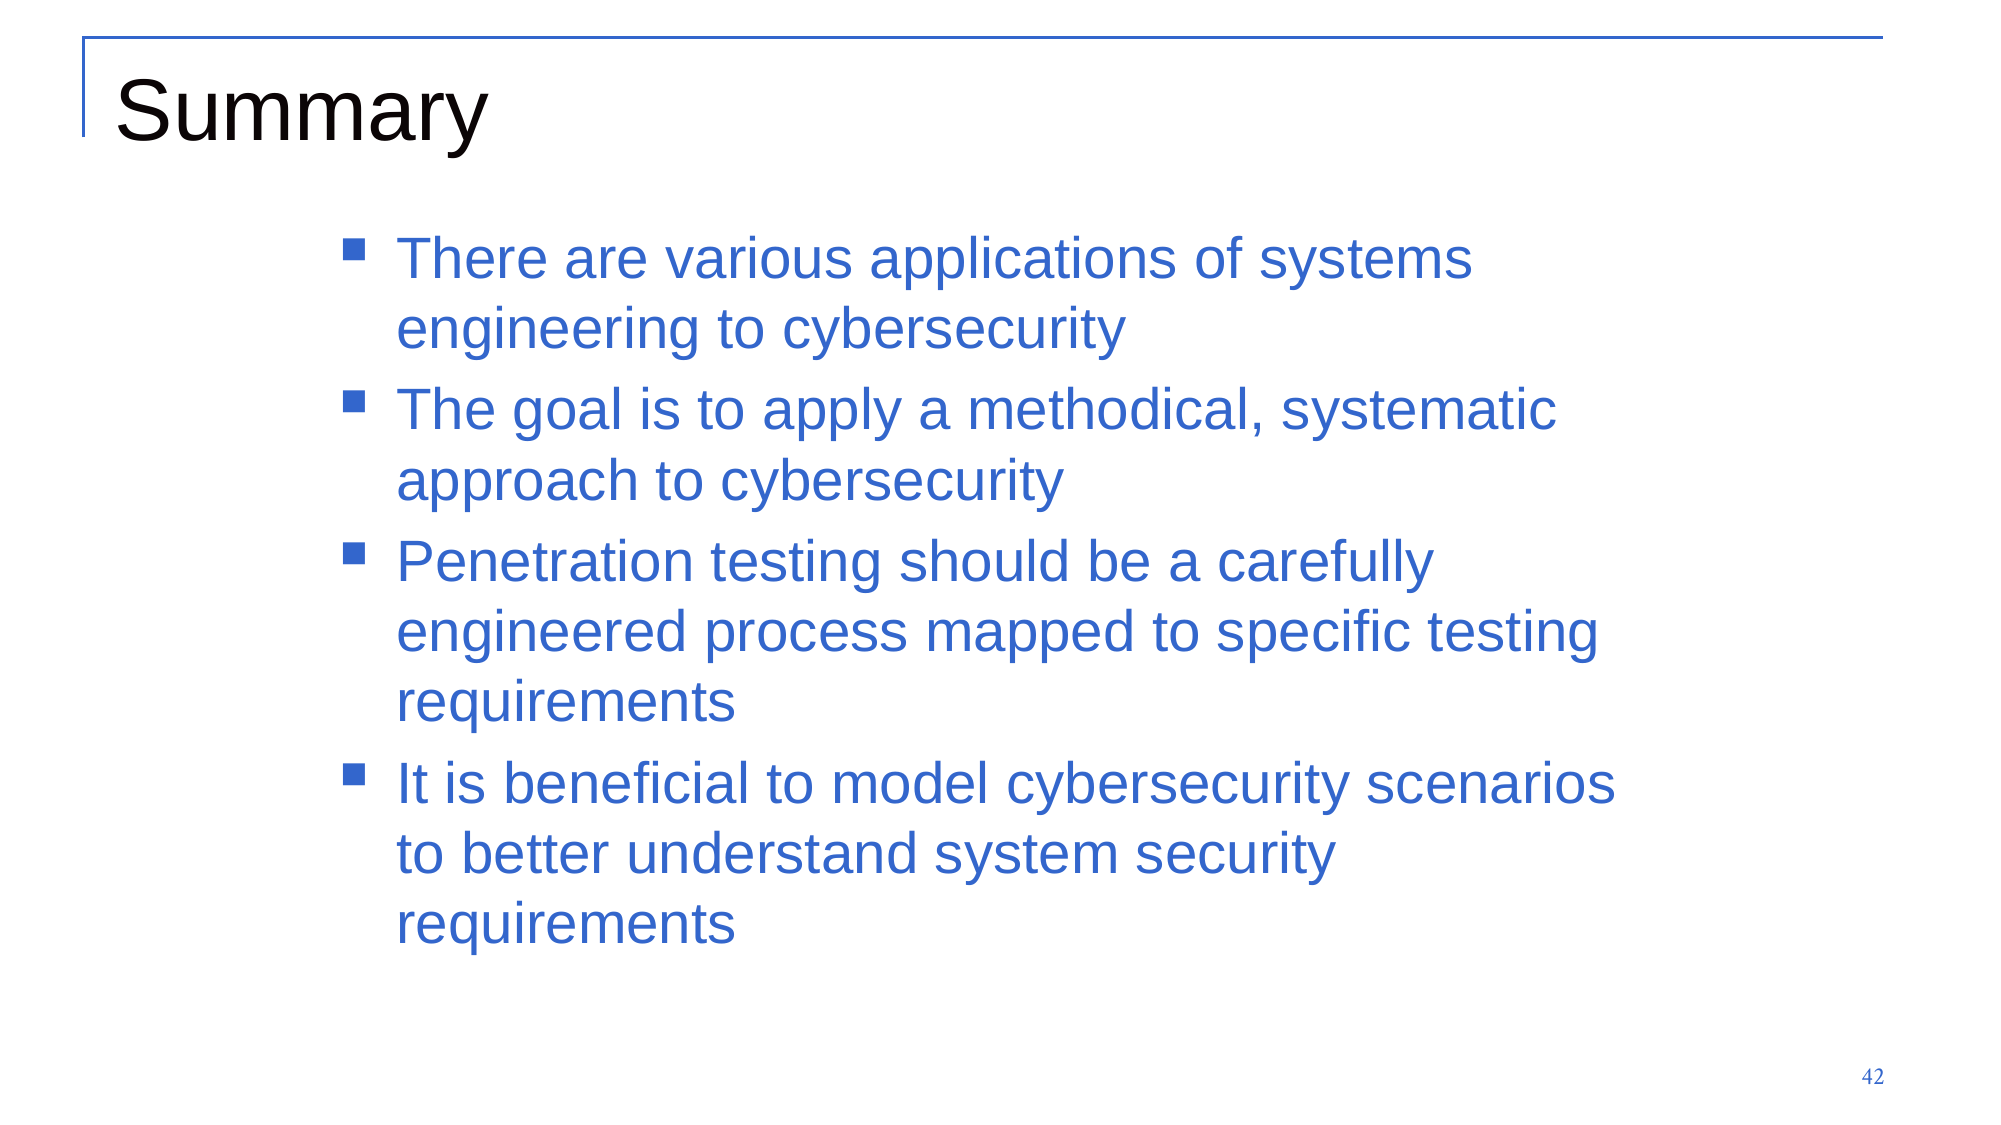

# Summary
There are various applications of systems engineering to cybersecurity
The goal is to apply a methodical, systematic approach to cybersecurity
Penetration testing should be a carefully engineered process mapped to specific testing requirements
It is beneficial to model cybersecurity scenarios to better understand system security requirements
42